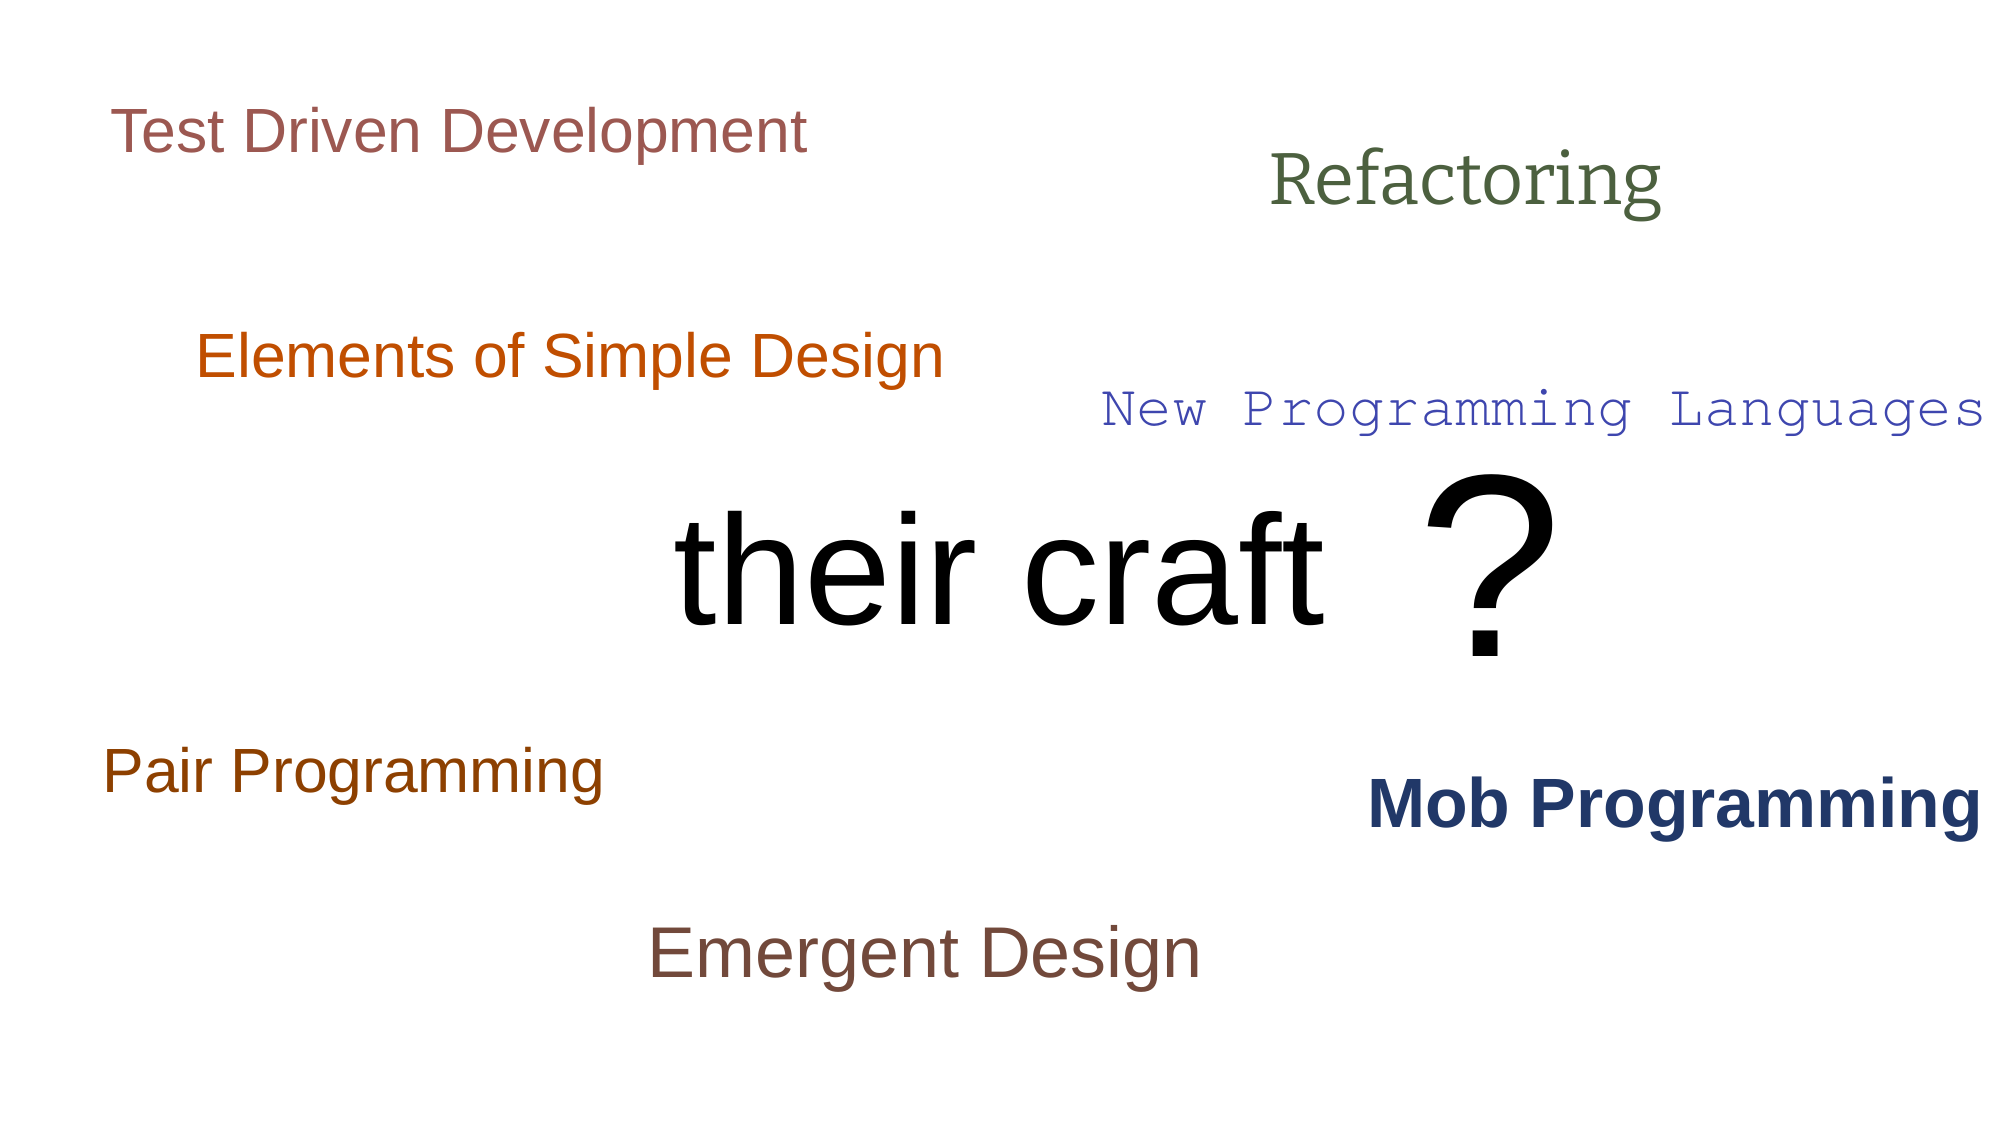

Test Driven Development
Refactoring
Elements of Simple Design
New Programming Languages
?
their craft
Pair Programming
Mob Programming
Emergent Design